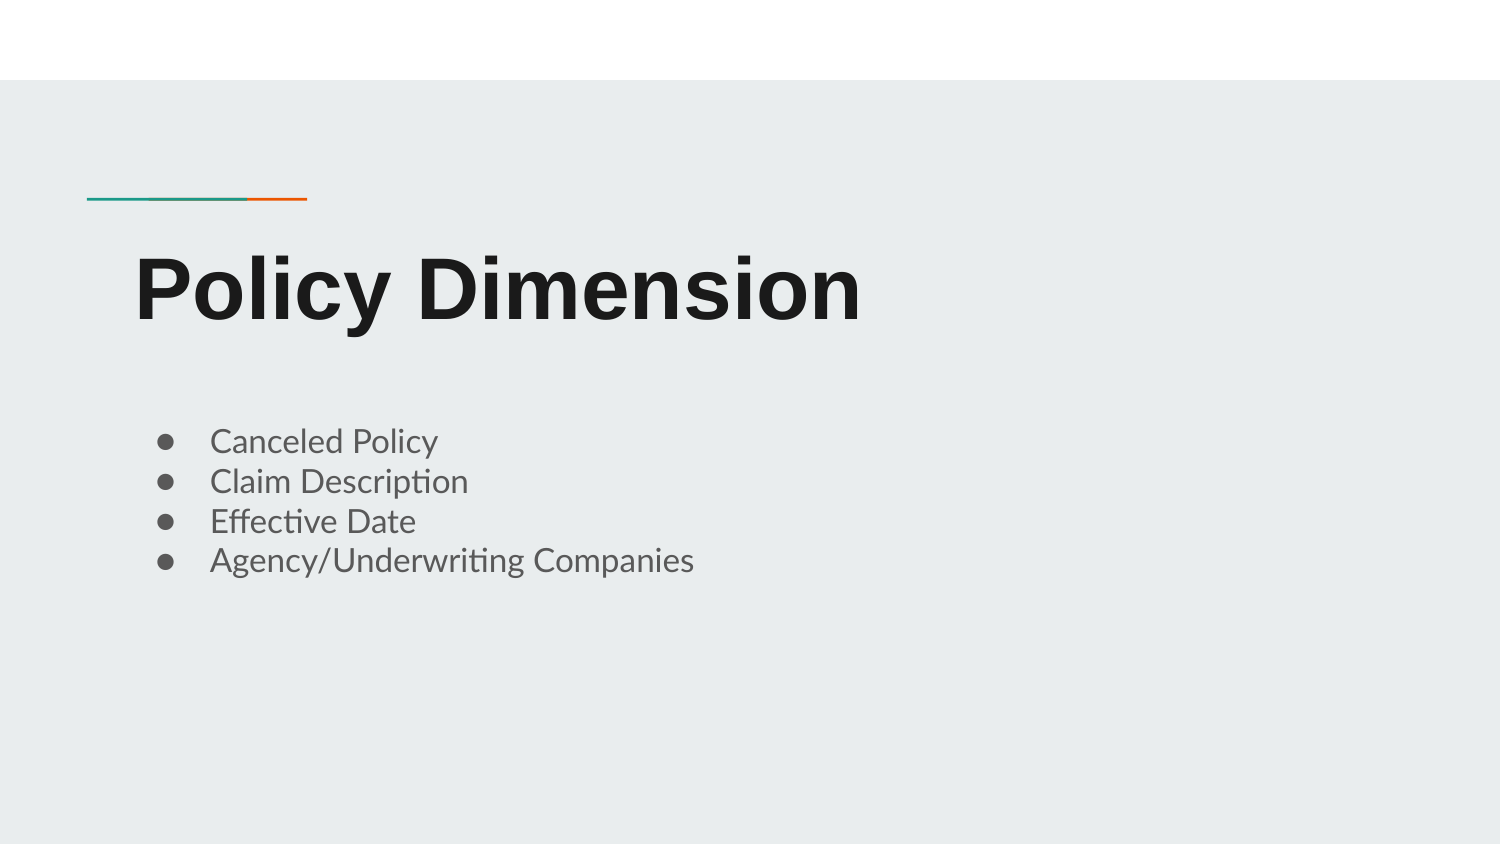

# Policy Dimension
Canceled Policy
Claim Description
Effective Date
Agency/Underwriting Companies